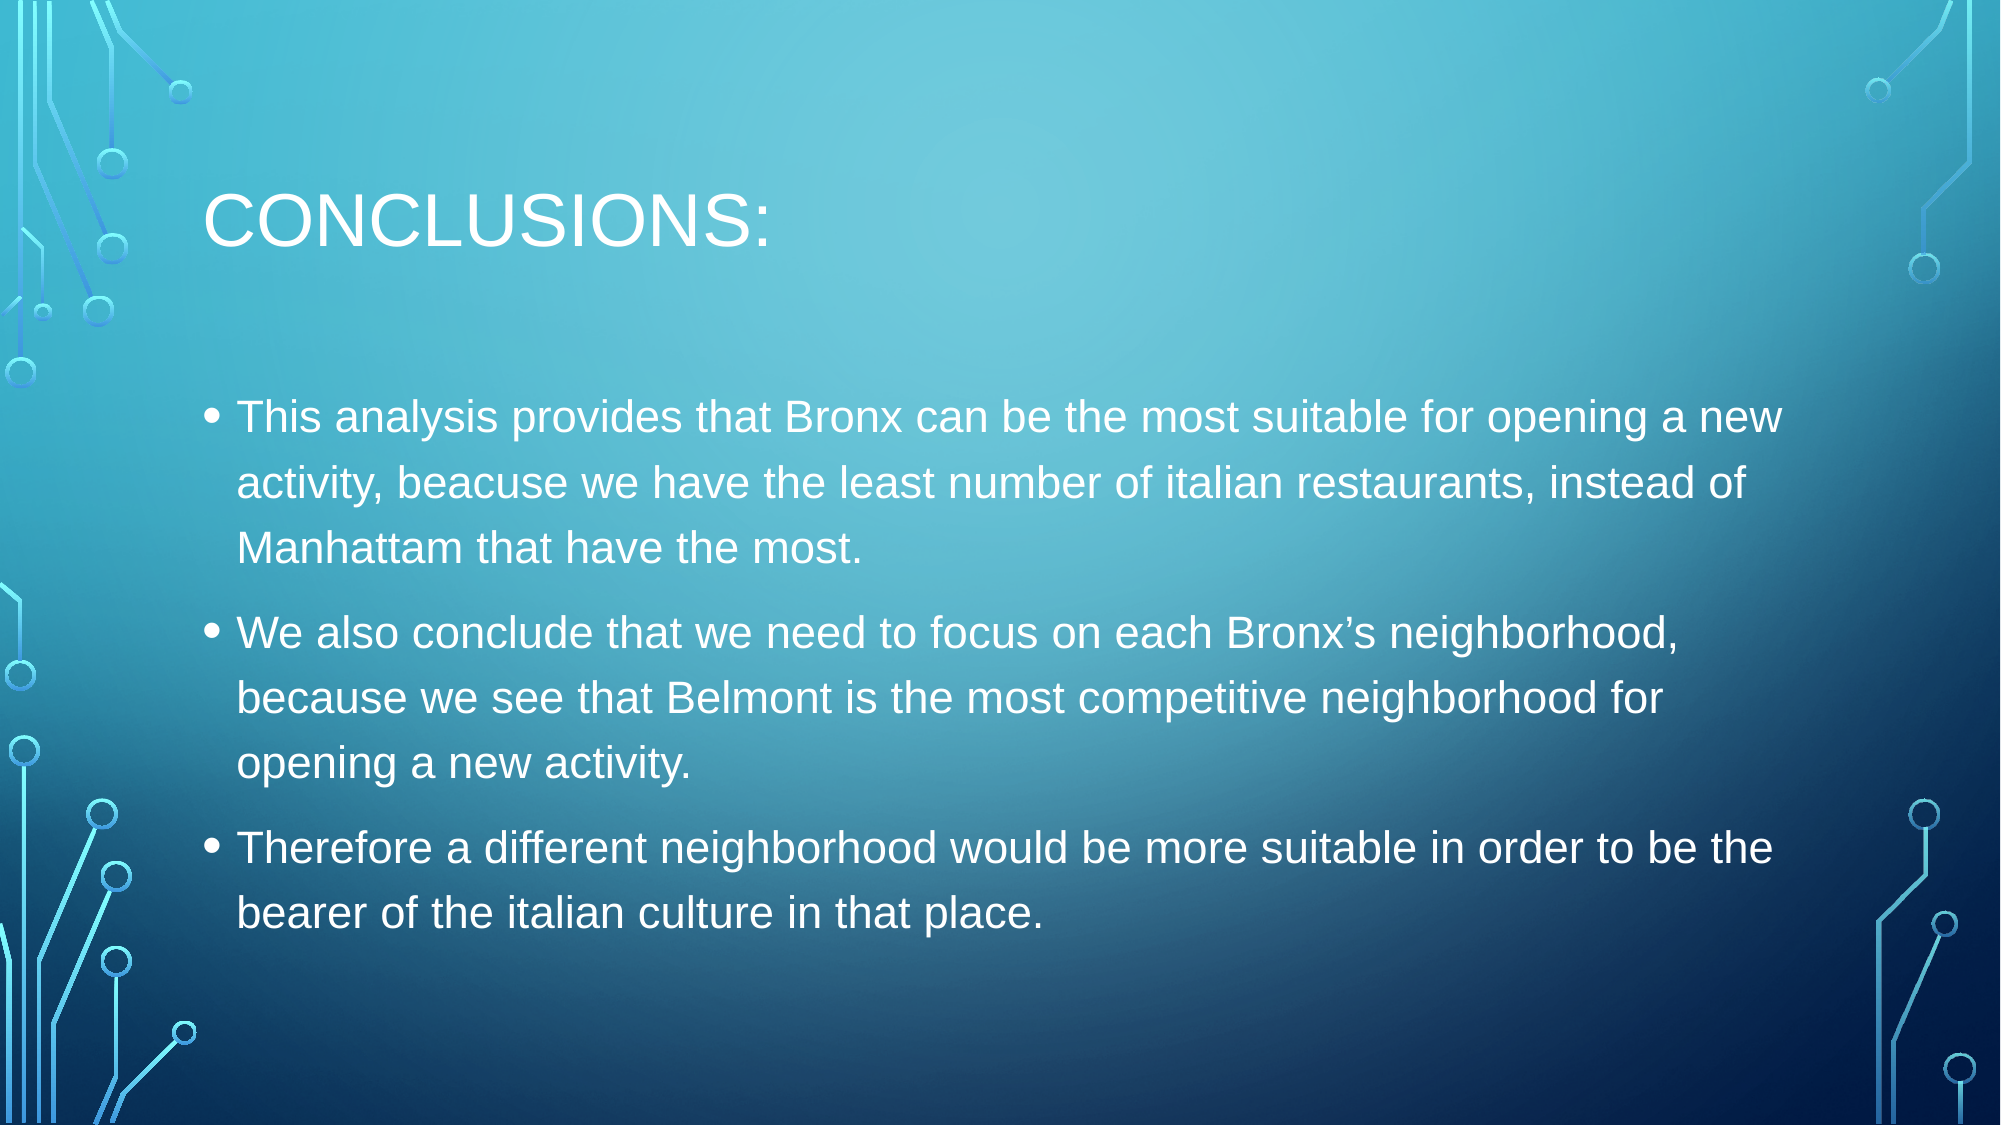

# Conclusions:
This analysis provides that Bronx can be the most suitable for opening a new activity, beacuse we have the least number of italian restaurants, instead of Manhattam that have the most.
We also conclude that we need to focus on each Bronx’s neighborhood, because we see that Belmont is the most competitive neighborhood for opening a new activity.
Therefore a different neighborhood would be more suitable in order to be the bearer of the italian culture in that place.